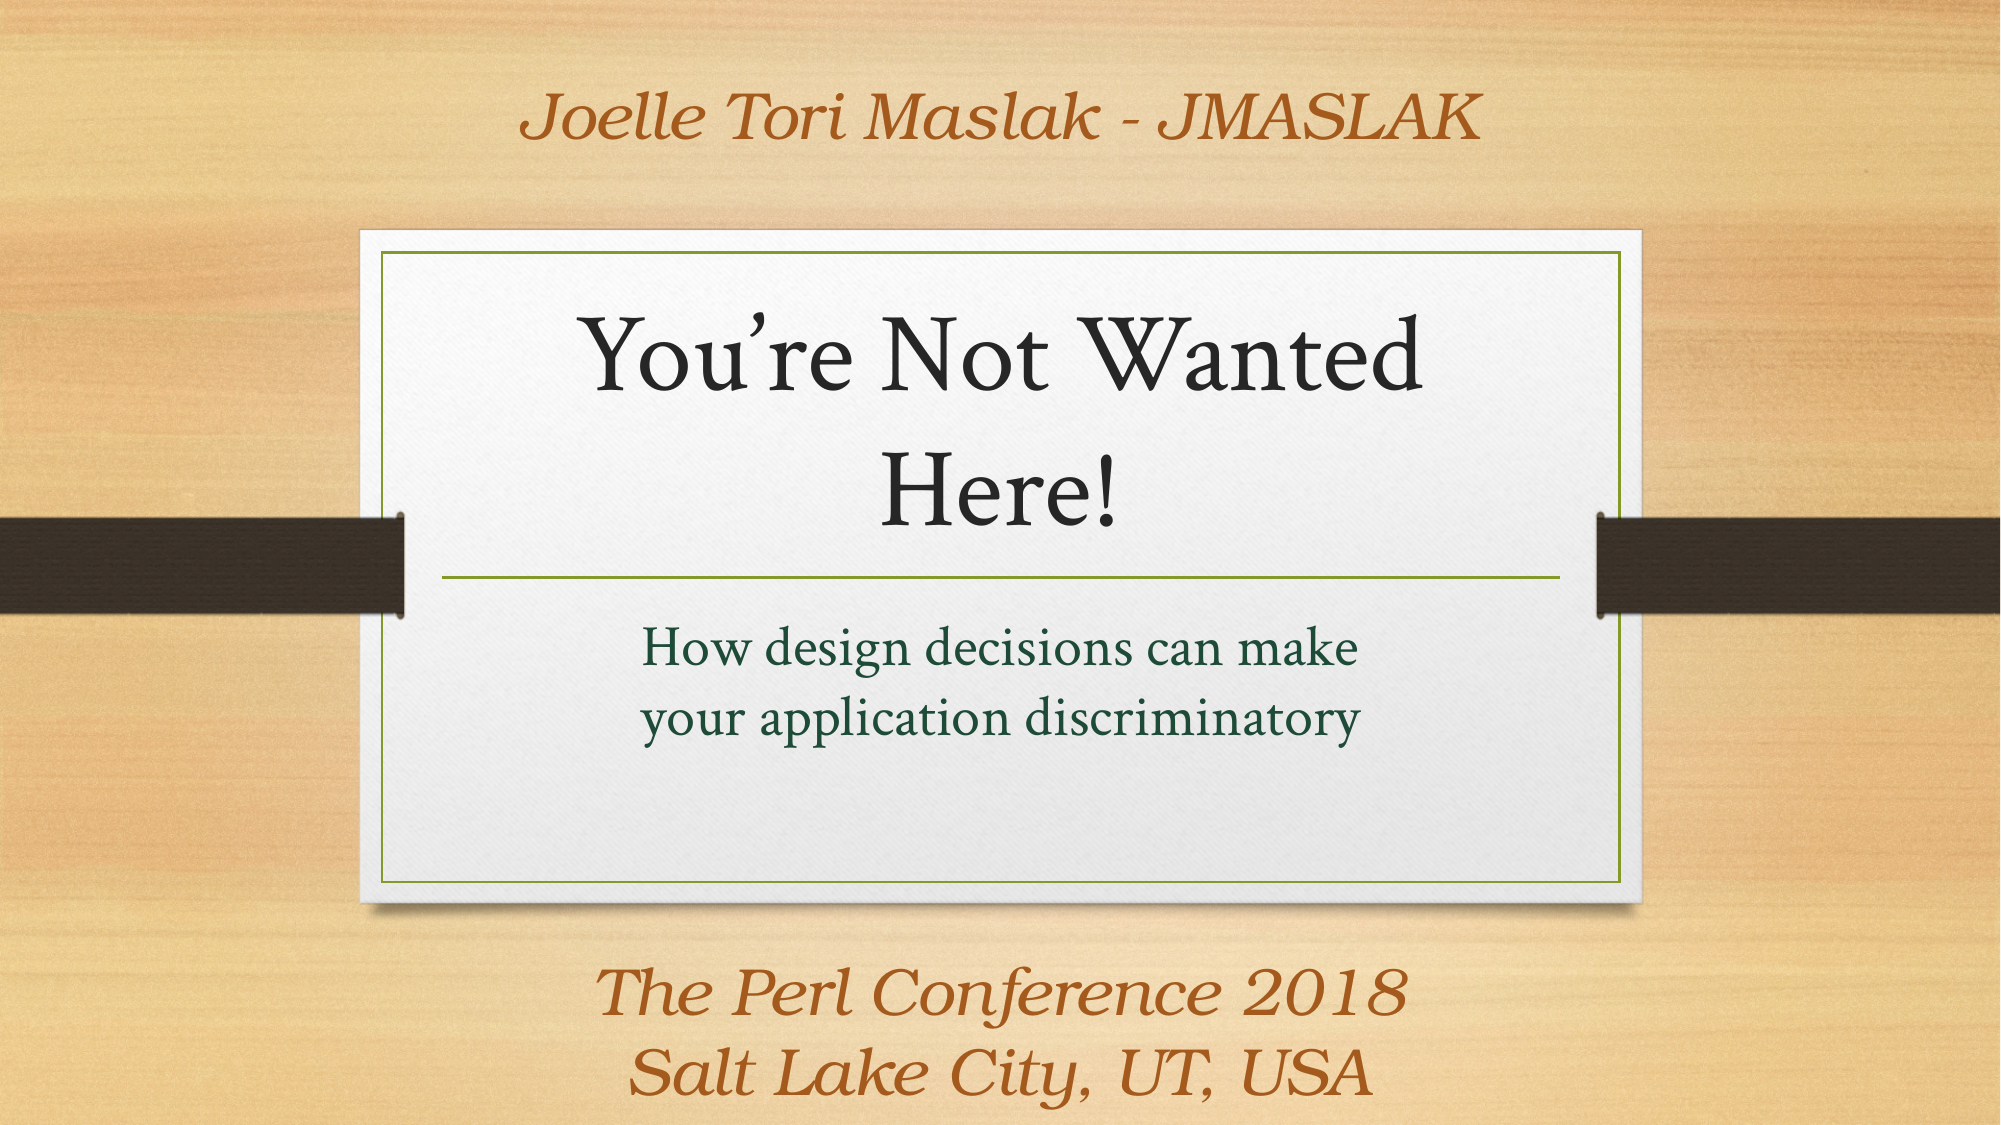

Joelle Tori Maslak - JMASLAK
# You’re Not Wanted Here!
How design decisions can make
your application discriminatory
The Perl Conference 2018
Salt Lake City, UT, USA